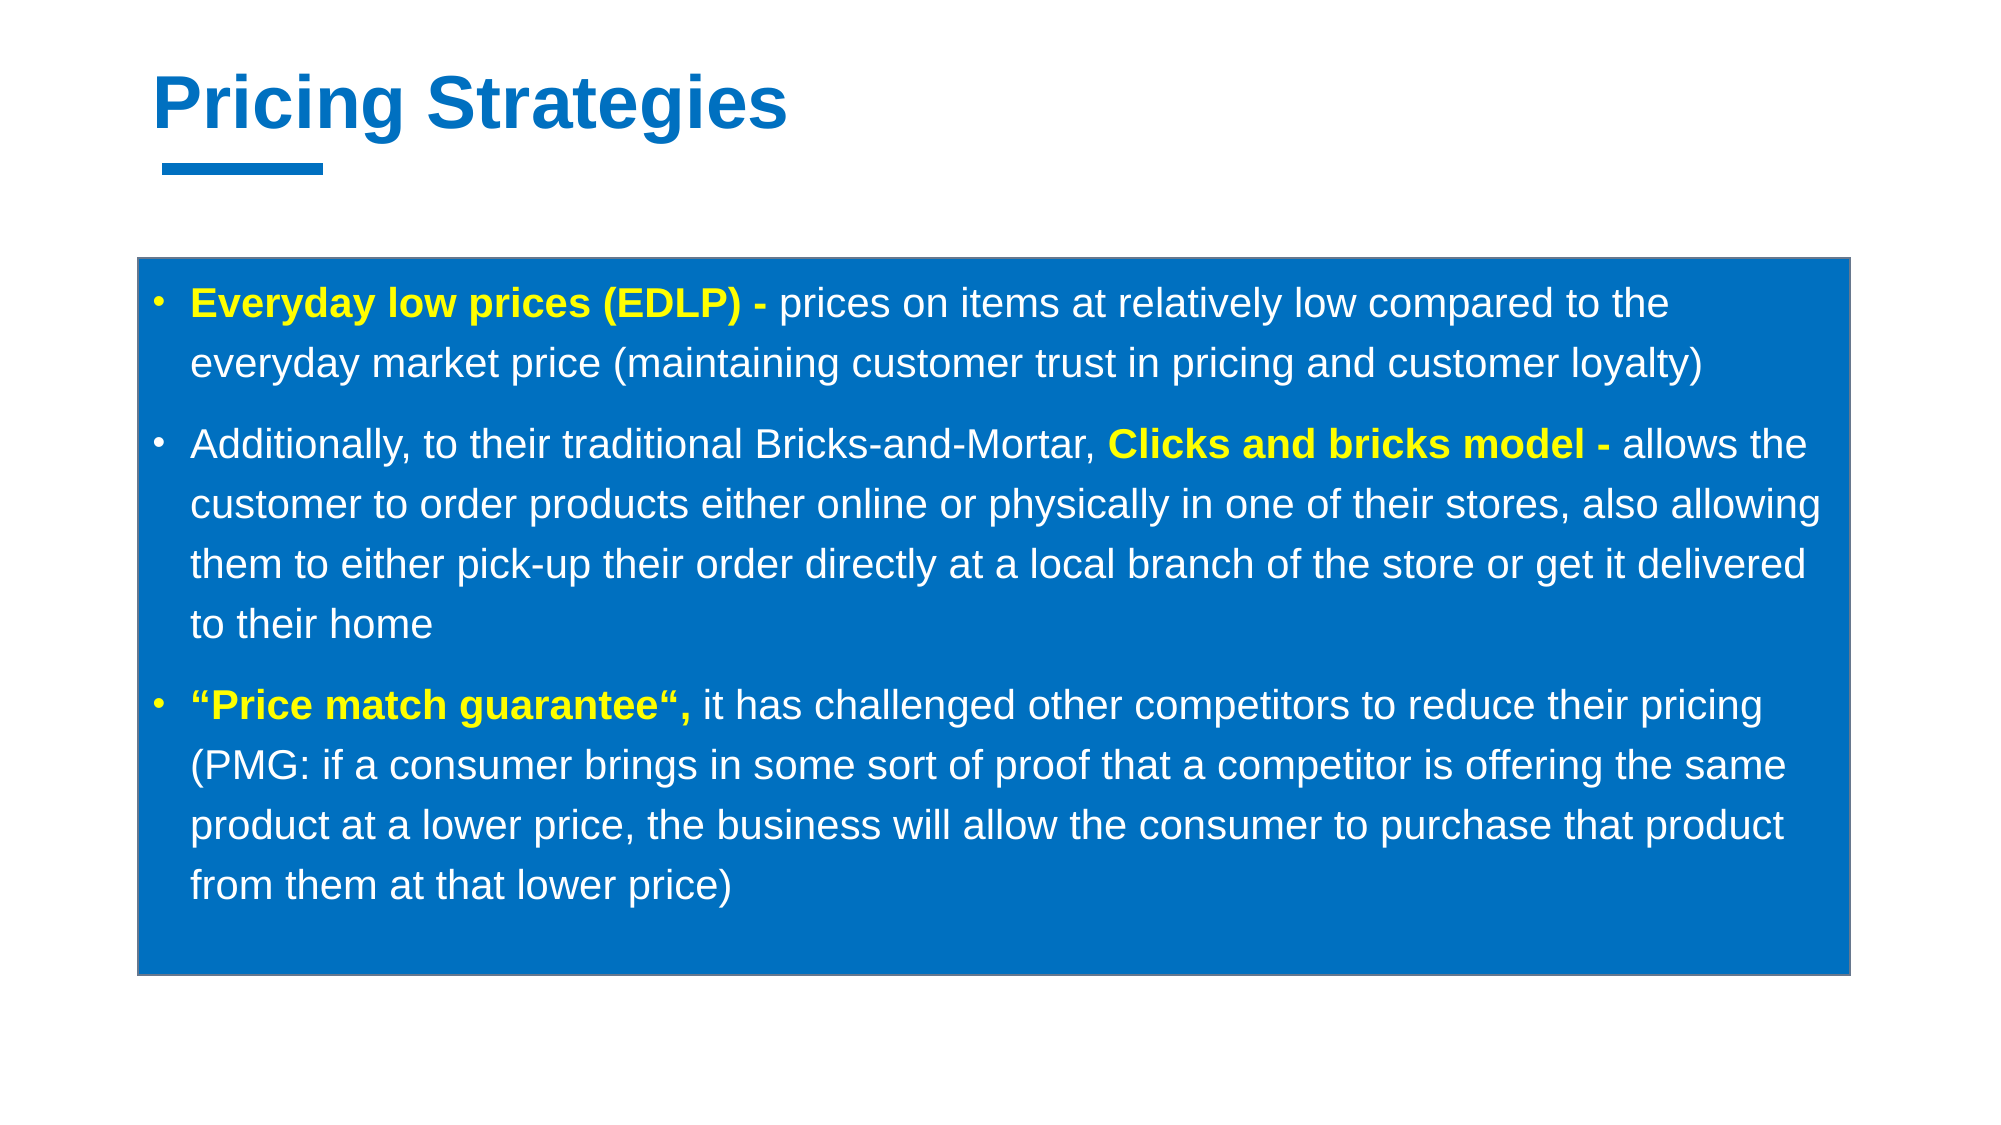

# Pricing Strategies
Everyday low prices (EDLP) - prices on items at relatively low compared to the everyday market price (maintaining customer trust in pricing and customer loyalty)
Additionally, to their traditional Bricks-and-Mortar, Clicks and bricks model - allows the customer to order products either online or physically in one of their stores, also allowing them to either pick-up their order directly at a local branch of the store or get it delivered to their home
“Price match guarantee“, it has challenged other competitors to reduce their pricing (PMG: if a consumer brings in some sort of proof that a competitor is offering the same product at a lower price, the business will allow the consumer to purchase that product from them at that lower price)